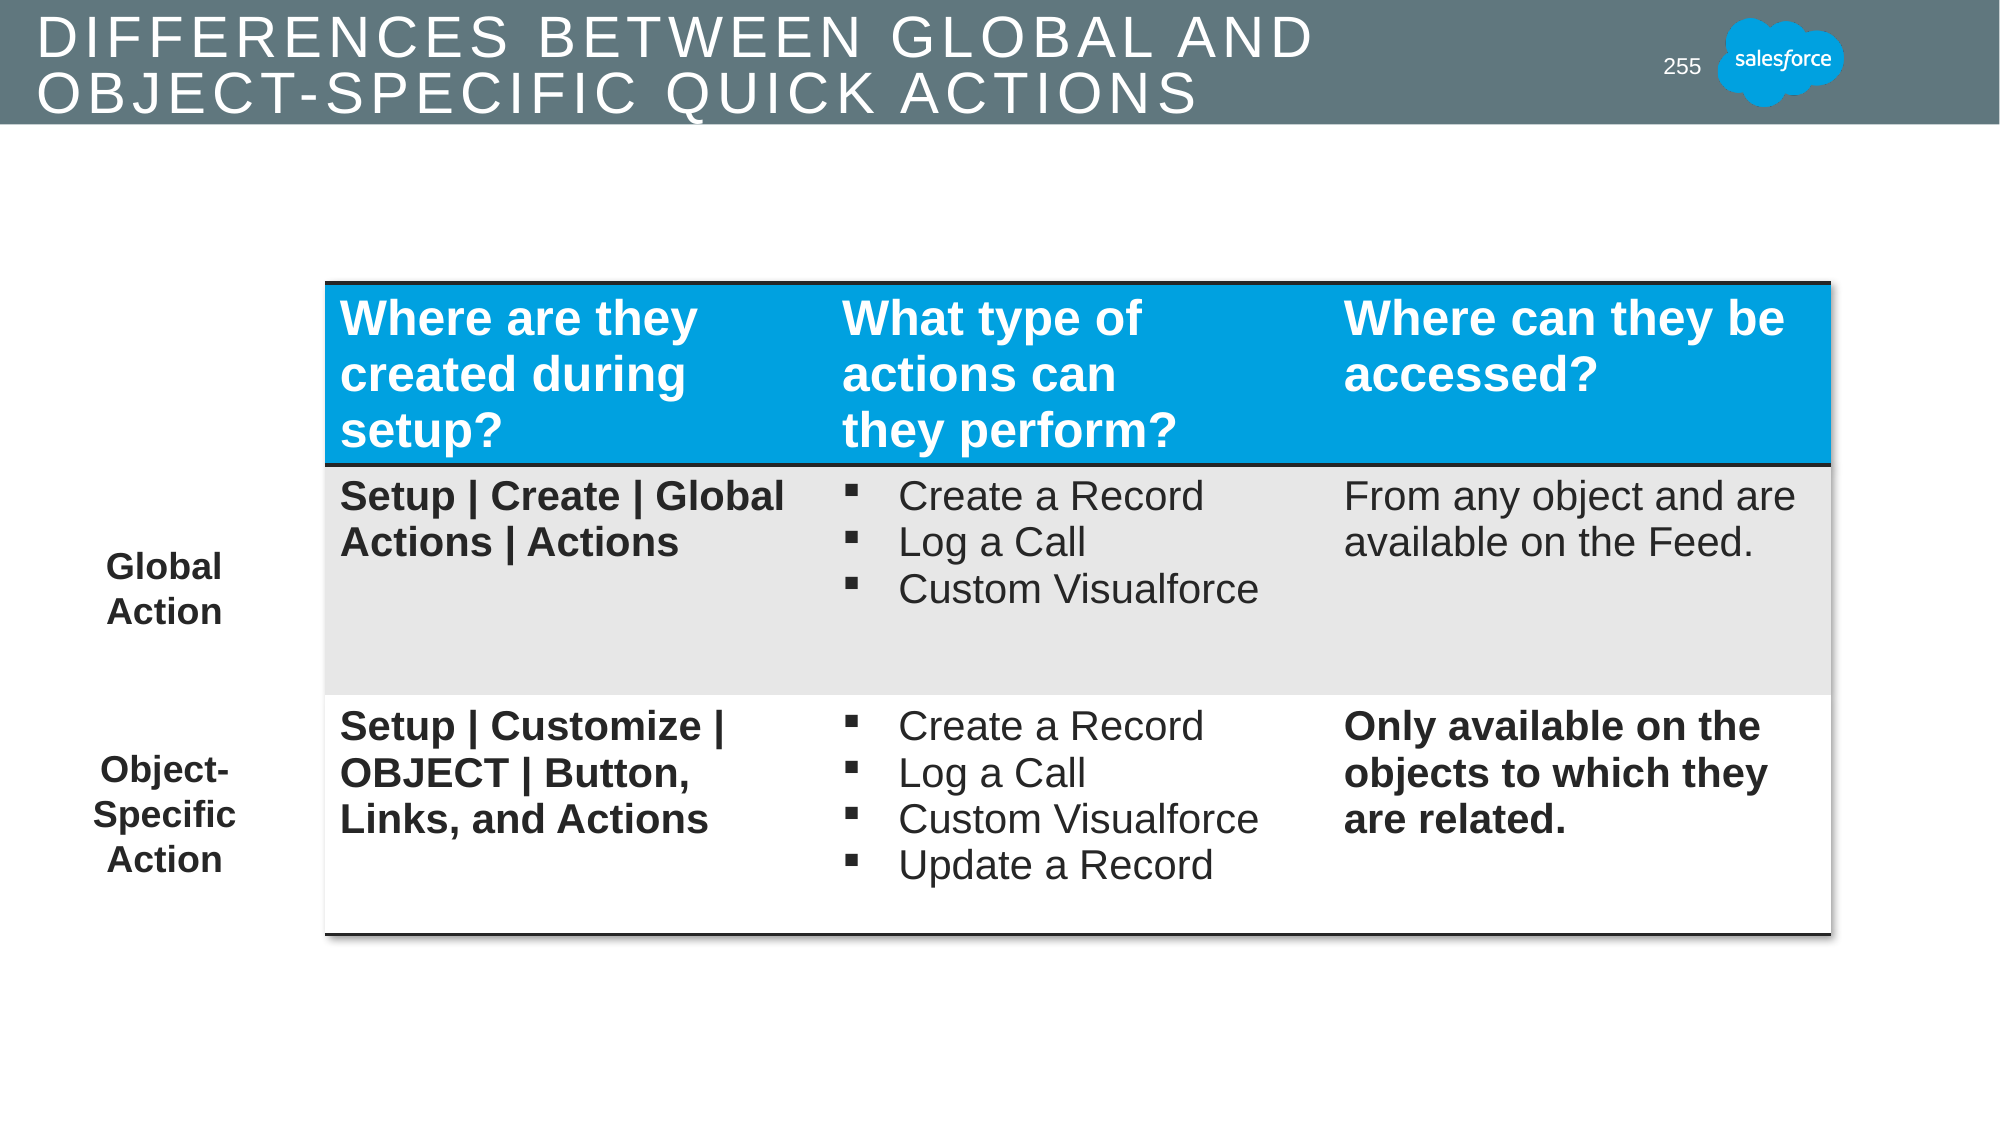

# Differences between global and object-specific quick actions
255
| Where are they created during setup? | What type of actions can they perform? | Where can they be accessed? |
| --- | --- | --- |
| Setup | Create | Global Actions | Actions | Create a Record Log a Call Custom Visualforce | From any object and are available on the Feed. |
| Setup | Customize | OBJECT | Button, Links, and Actions | Create a Record Log a Call Custom Visualforce Update a Record | Only available on the objects to which they are related. |
Global Action
Object-Specific Action